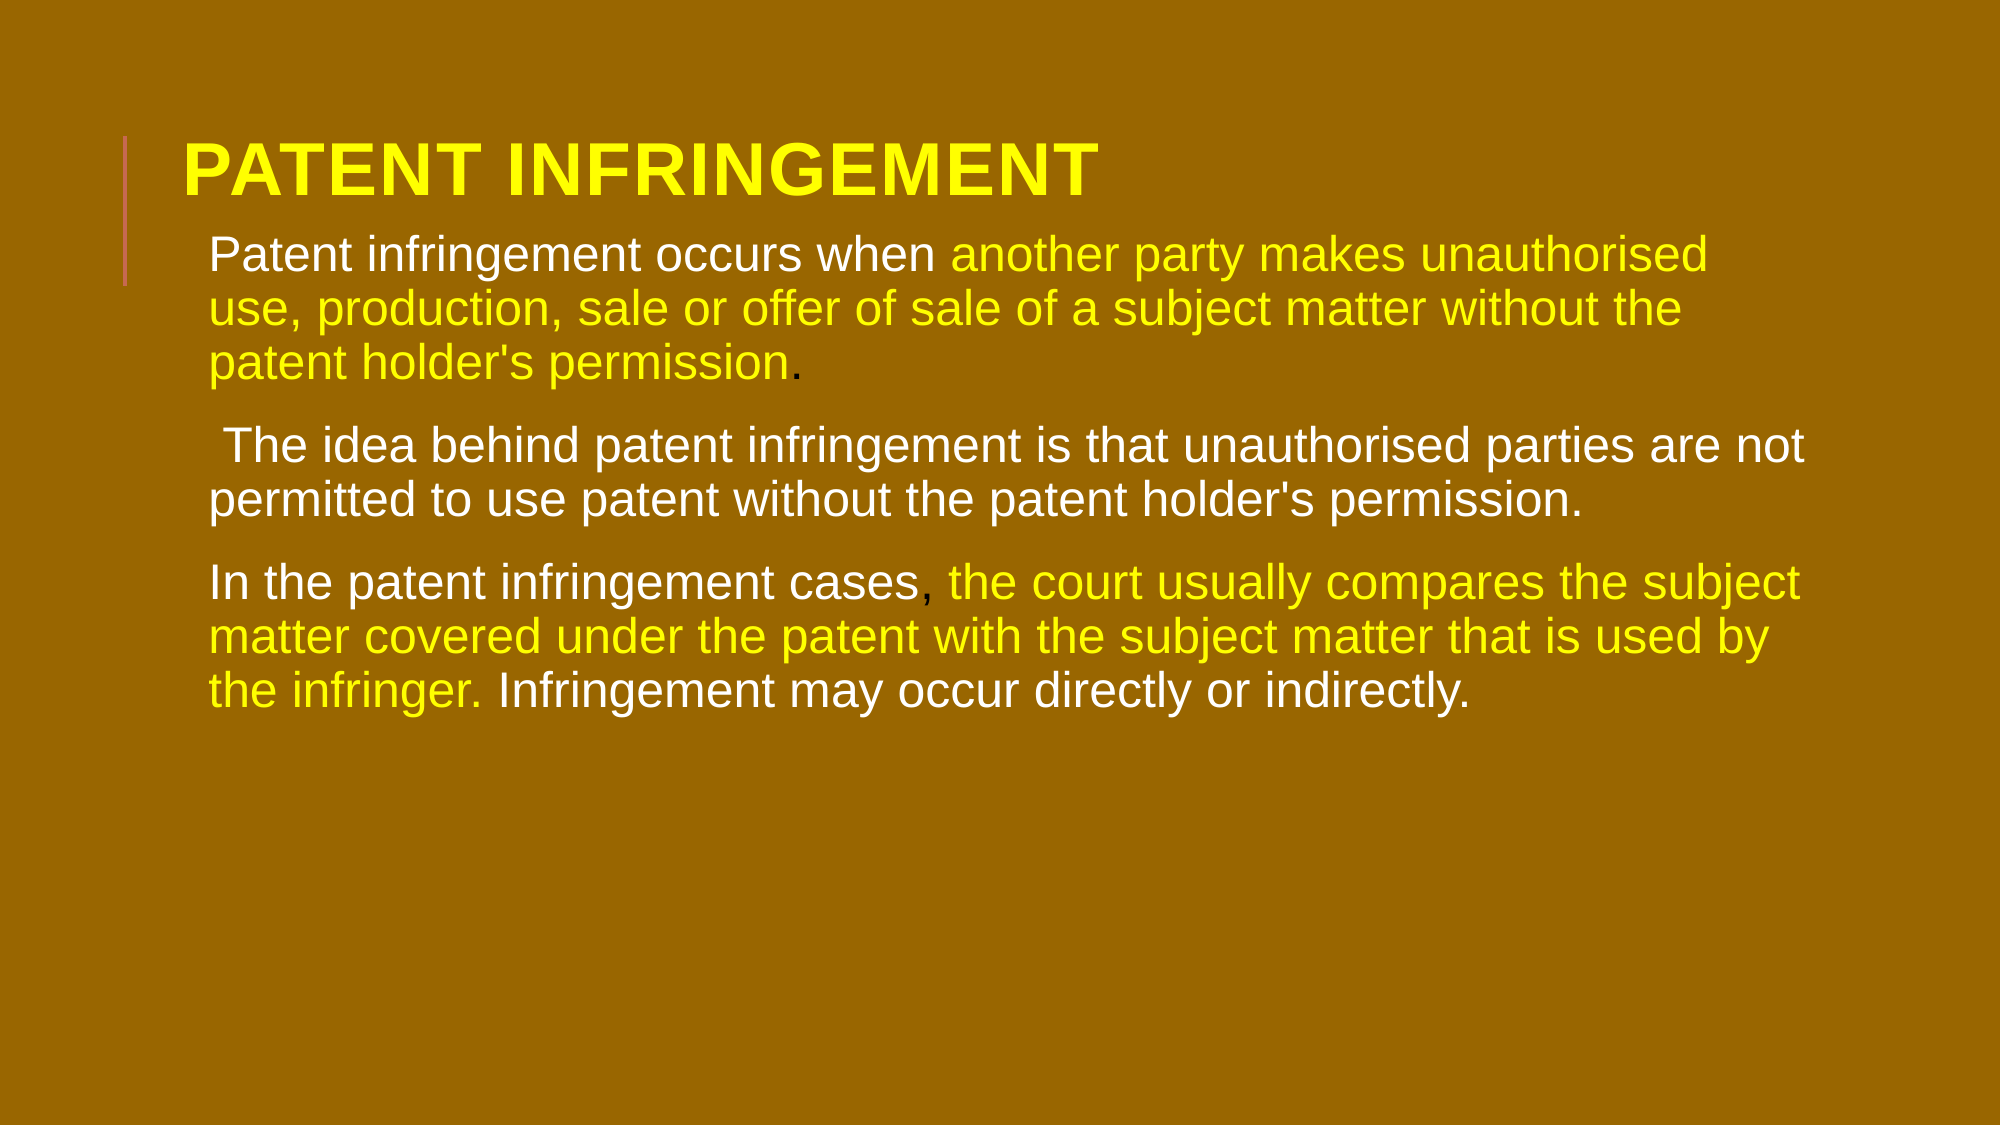

# Patent Infringement
Patent infringement occurs when another party makes unauthorised use, production, sale or offer of sale of a subject matter without the patent holder's permission.
 The idea behind patent infringement is that unauthorised parties are not permitted to use patent without the patent holder's permission.
In the patent infringement cases, the court usually compares the subject matter covered under the patent with the subject matter that is used by the infringer. Infringement may occur directly or indirectly.